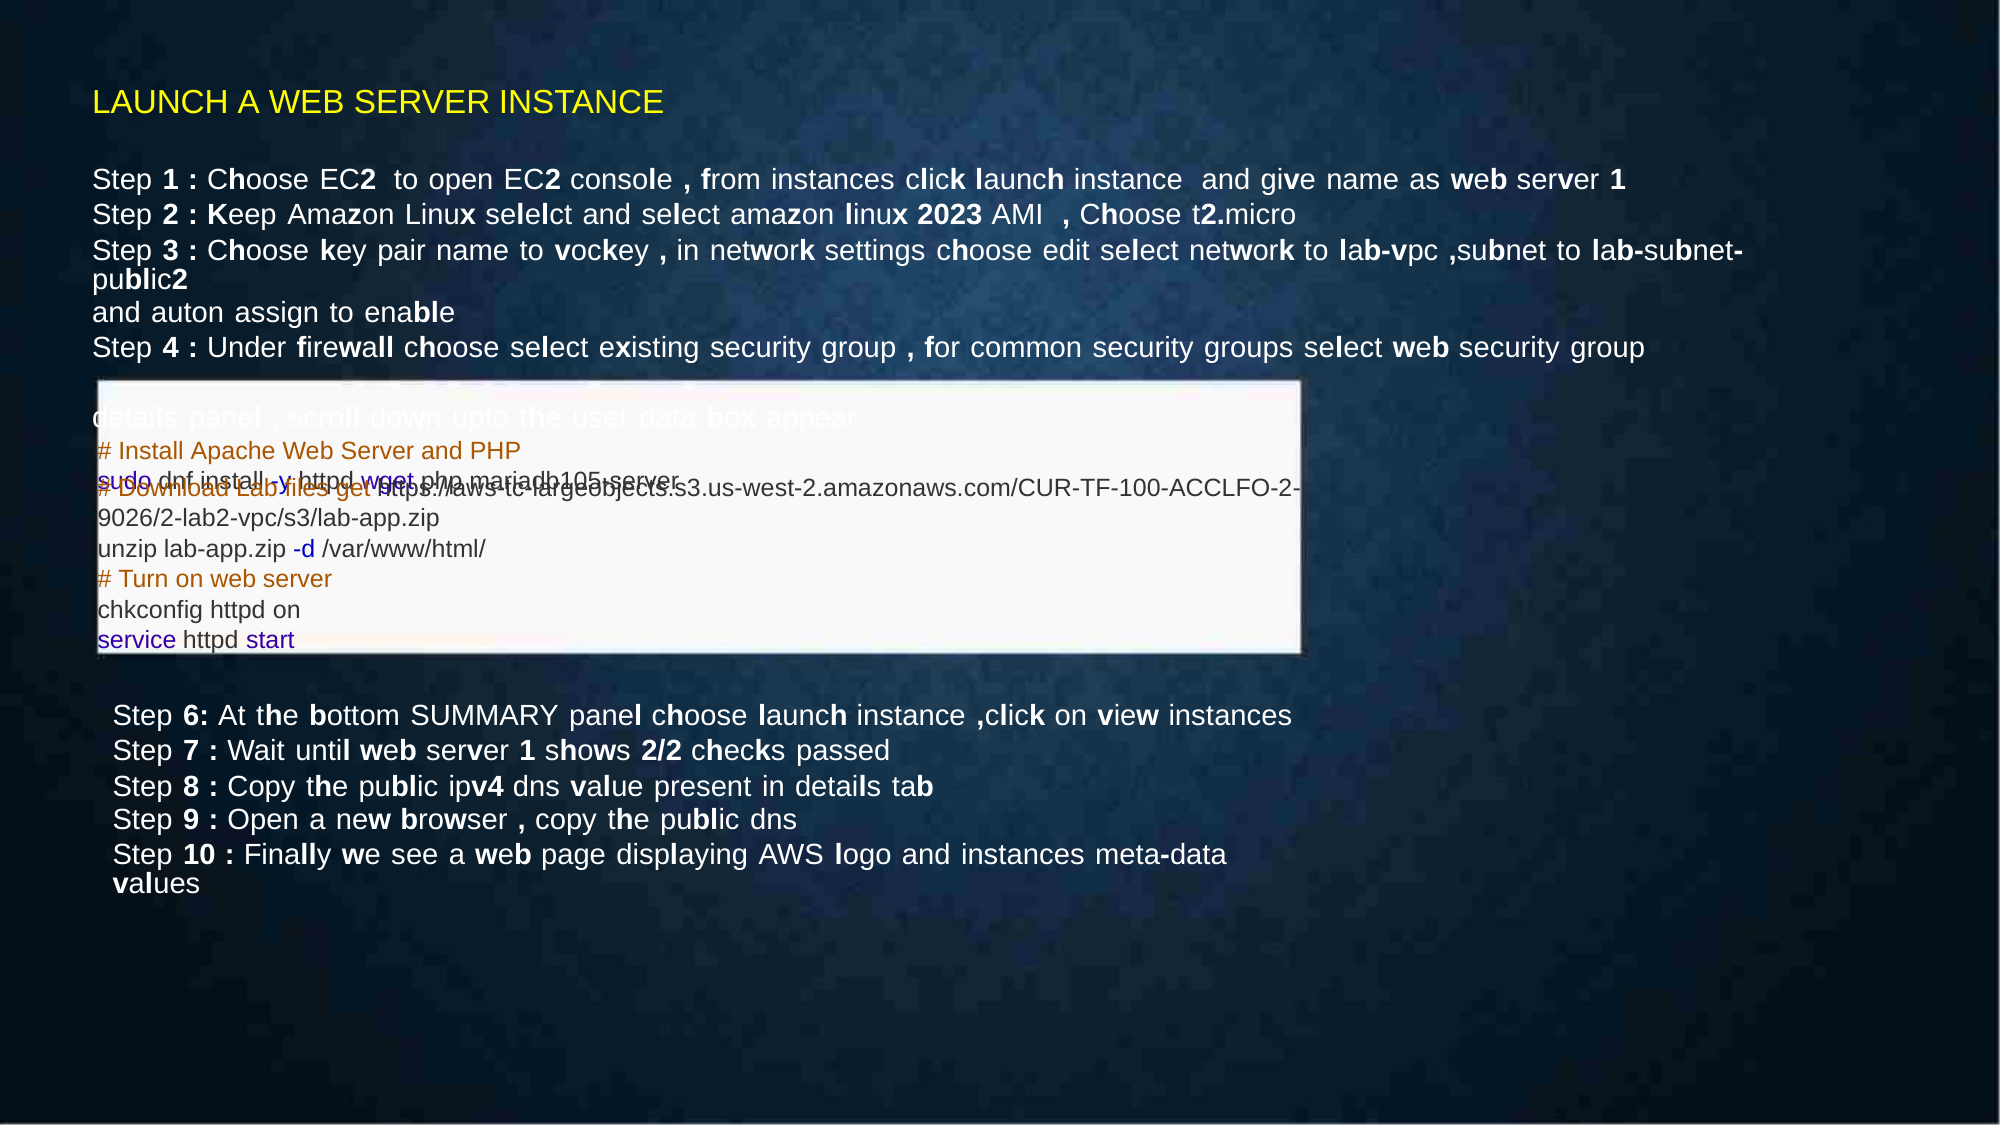

LAUNCH A WEB SERVER INSTANCE
Step 1 : Choose EC2 to open EC2 console , from instances click launch instance and give name as web server 1
Step 2 : Keep Amazon Linux selelct and select amazon linux 2023 AMI , Choose t2.micro
Step 3 : Choose key pair name to vockey , in network settings choose edit select network to lab-vpc ,subnet to lab-subnet-
public2
and auton assign to enable
Step 4 : Under firewall choose select existing security group , for common security groups select web security group
S#t! /ebpin/5ba:shExpand the advanced details panel , scroll down upto the user data box appear
# Install Apache Web Server and PHP
sudo dnf install -y httpd wget php mariadb105-server
# Download Lab files get https://aws-tc-largeobjects.s3.us-west-2.amazonaws.com/CUR-TF-100-ACCLFO-2-
9026/2-lab2-vpc/s3/lab-app.zip
unzip lab-app.zip -d /var/www/html/
# Turn on web server
chkconfig httpd on
service httpd start
Step 6: At the bottom SUMMARY panel choose launch instance ,click on view instances
Step 7 : Wait until web server 1 shows 2/2 checks passed
Step 8 : Copy the public ipv4 dns value present in details tab
Step 9 : Open a new browser , copy the public dns
Step 10 : Finally we see a web page displaying AWS logo and instances meta-data
values